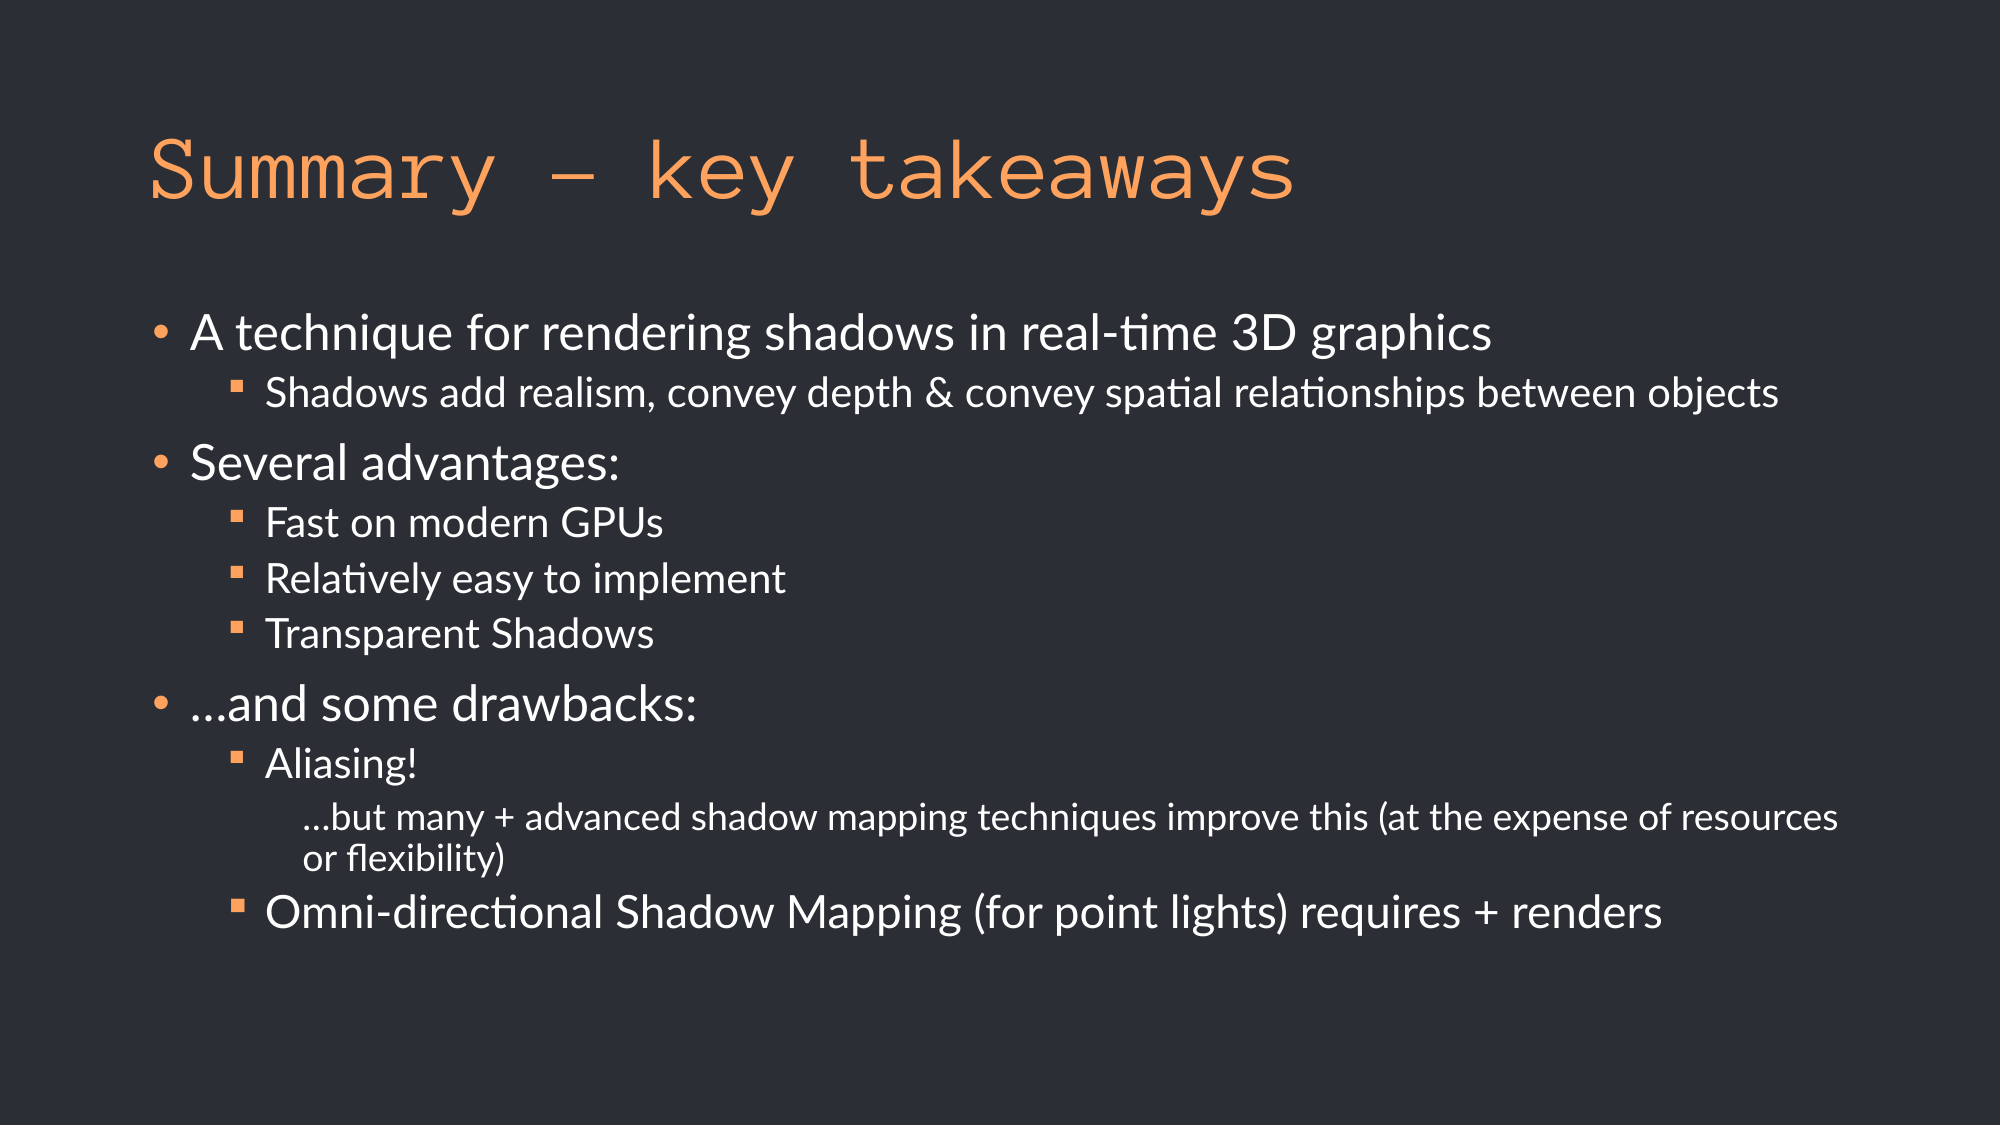

# Summary – key takeaways
A technique for rendering shadows in real-time 3D graphics
Shadows add realism, convey depth & convey spatial relationships between objects
Several advantages:
Fast on modern GPUs
Relatively easy to implement
Transparent Shadows
…and some drawbacks:
Aliasing!
…but many + advanced shadow mapping techniques improve this (at the expense of resources or flexibility)
Omni-directional Shadow Mapping (for point lights) requires + renders